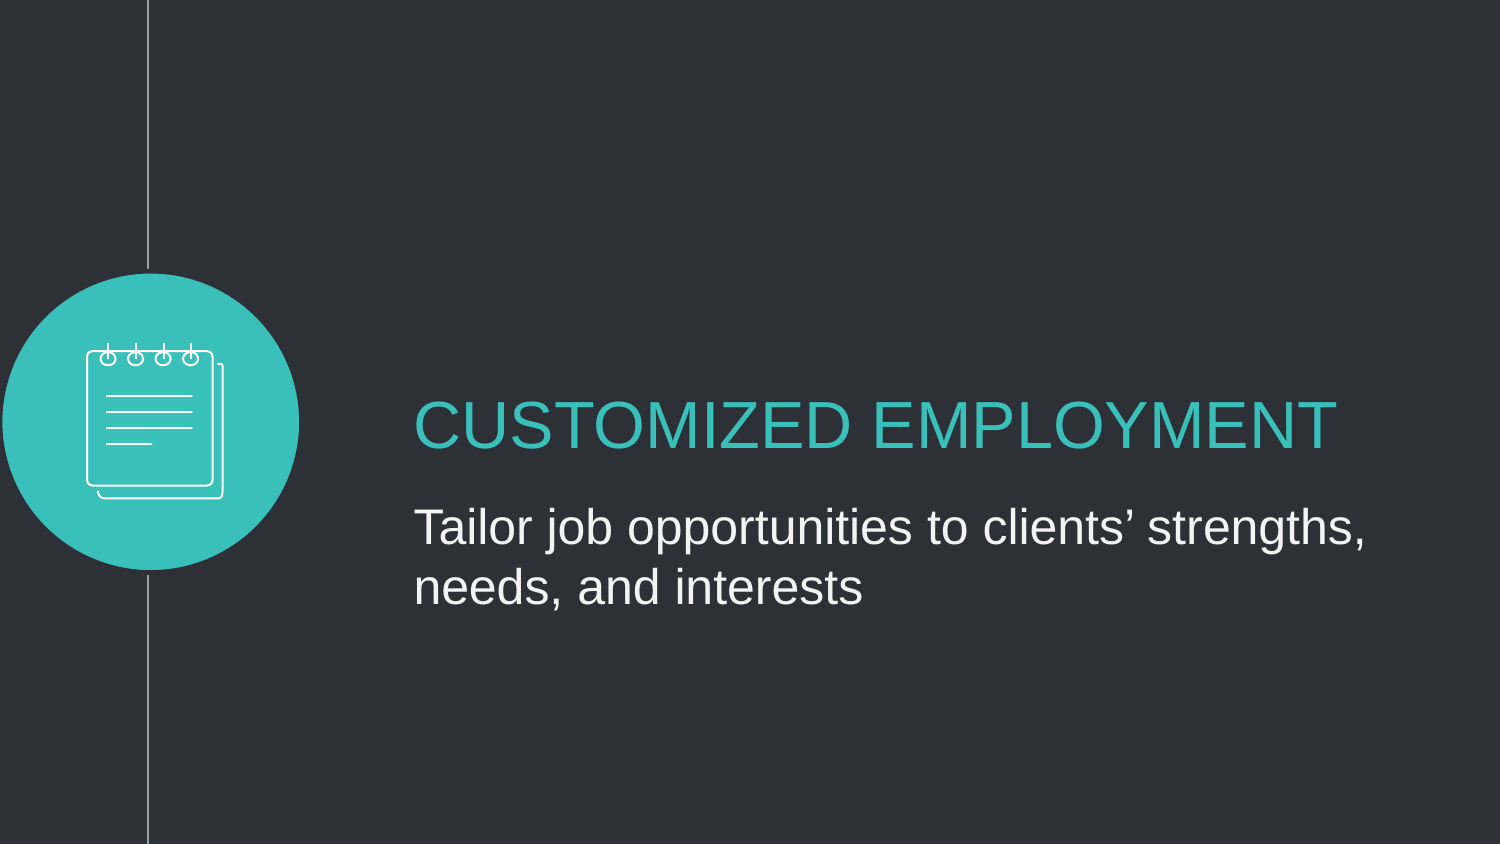

CUSTOMIZED EMPLOYMENT

Tailor job opportunities to clients’ strengths, needs, and interests